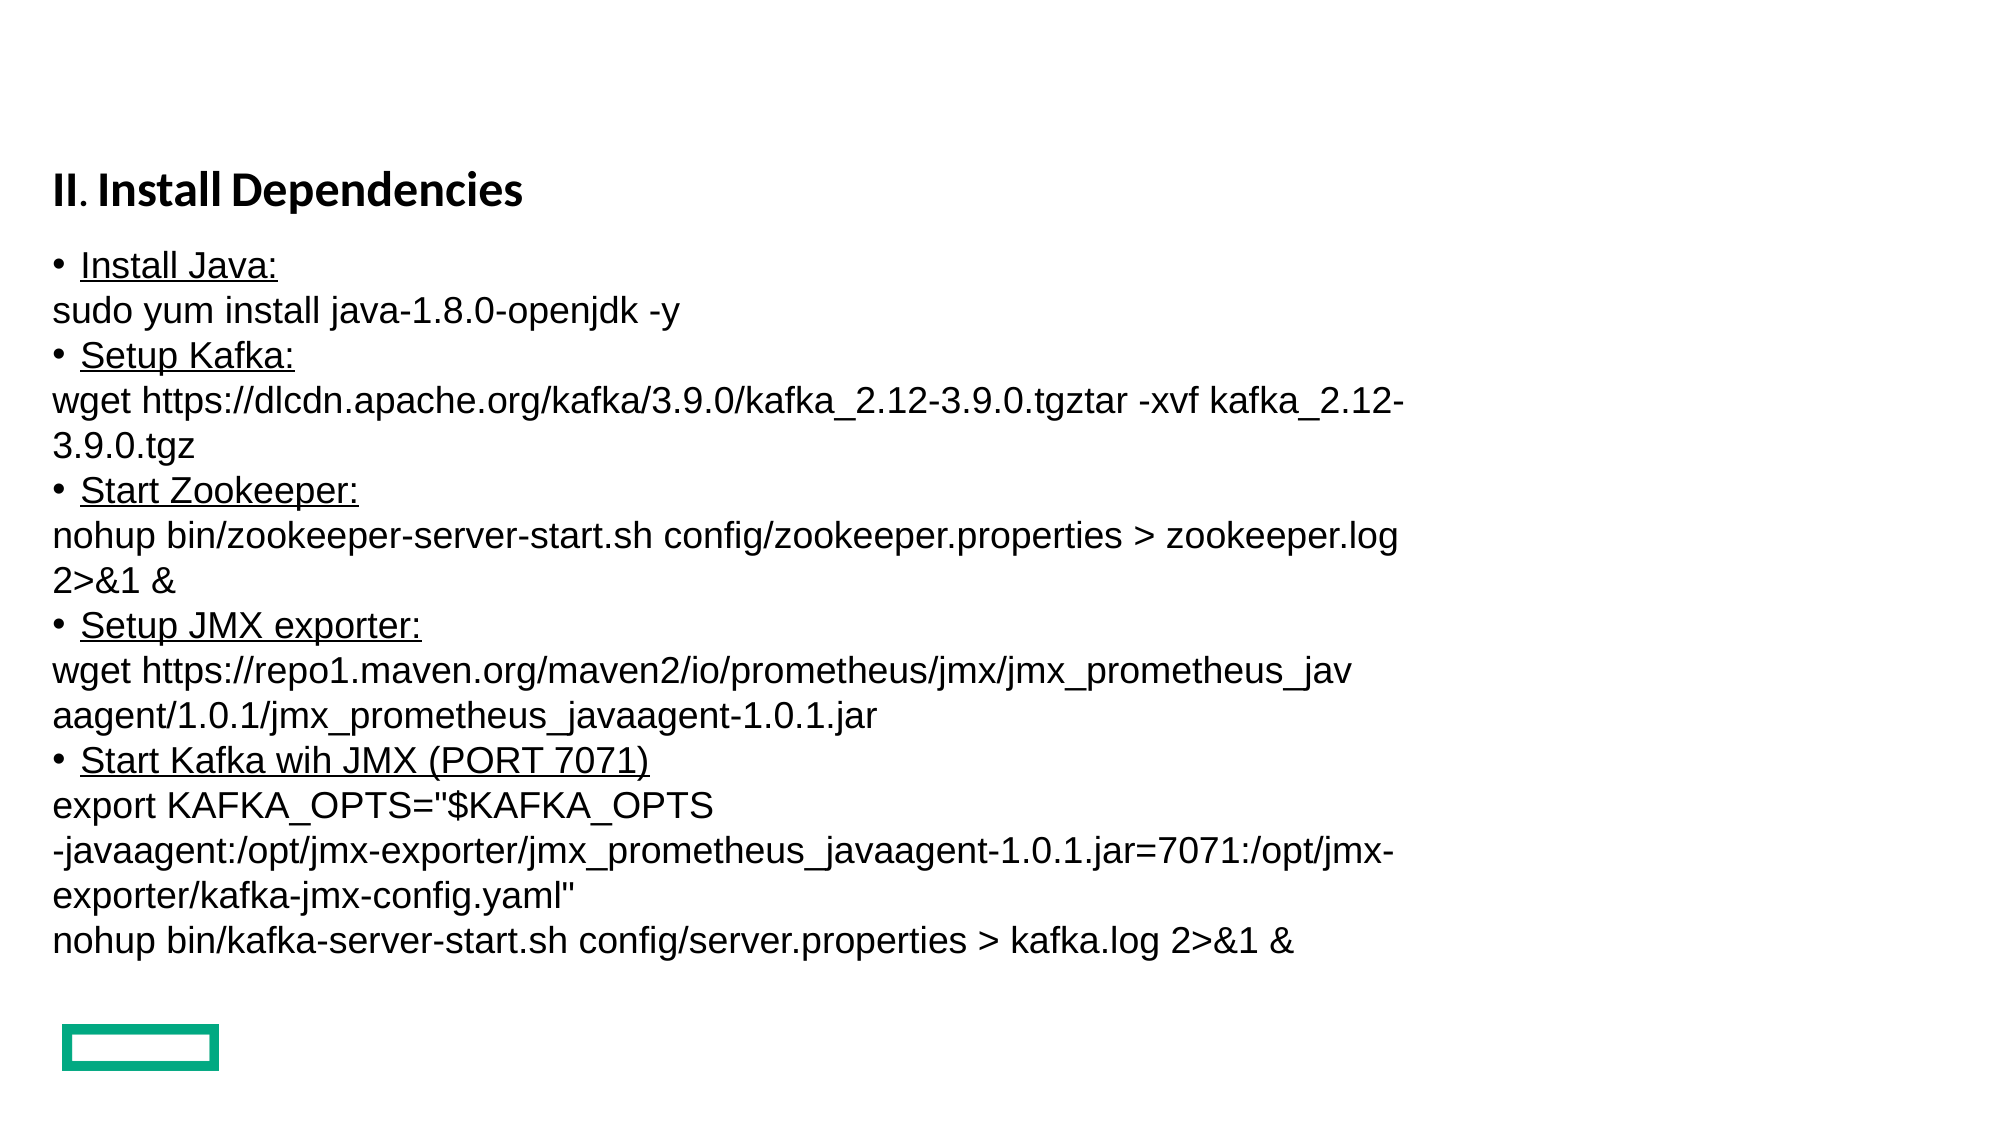

II. Install Dependencies
Install Java:
sudo yum install java-1.8.0-openjdk -y
Setup Kafka:
wget https://dlcdn.apache.org/kafka/3.9.0/kafka_2.12-3.9.0.tgztar -xvf kafka_2.12-3.9.0.tgz
Start Zookeeper:
nohup bin/zookeeper-server-start.sh config/zookeeper.properties > zookeeper.log 2>&1 &
Setup JMX exporter:
wget https://repo1.maven.org/maven2/io/prometheus/jmx/jmx_prometheus_jav aagent/1.0.1/jmx_prometheus_javaagent-1.0.1.jar
Start Kafka wih JMX (PORT 7071)
export KAFKA_OPTS="$KAFKA_OPTS -javaagent:/opt/jmx-exporter/jmx_prometheus_javaagent-1.0.1.jar=7071:/opt/jmx-exporter/kafka-jmx-config.yaml"
nohup bin/kafka-server-start.sh config/server.properties > kafka.log 2>&1 &